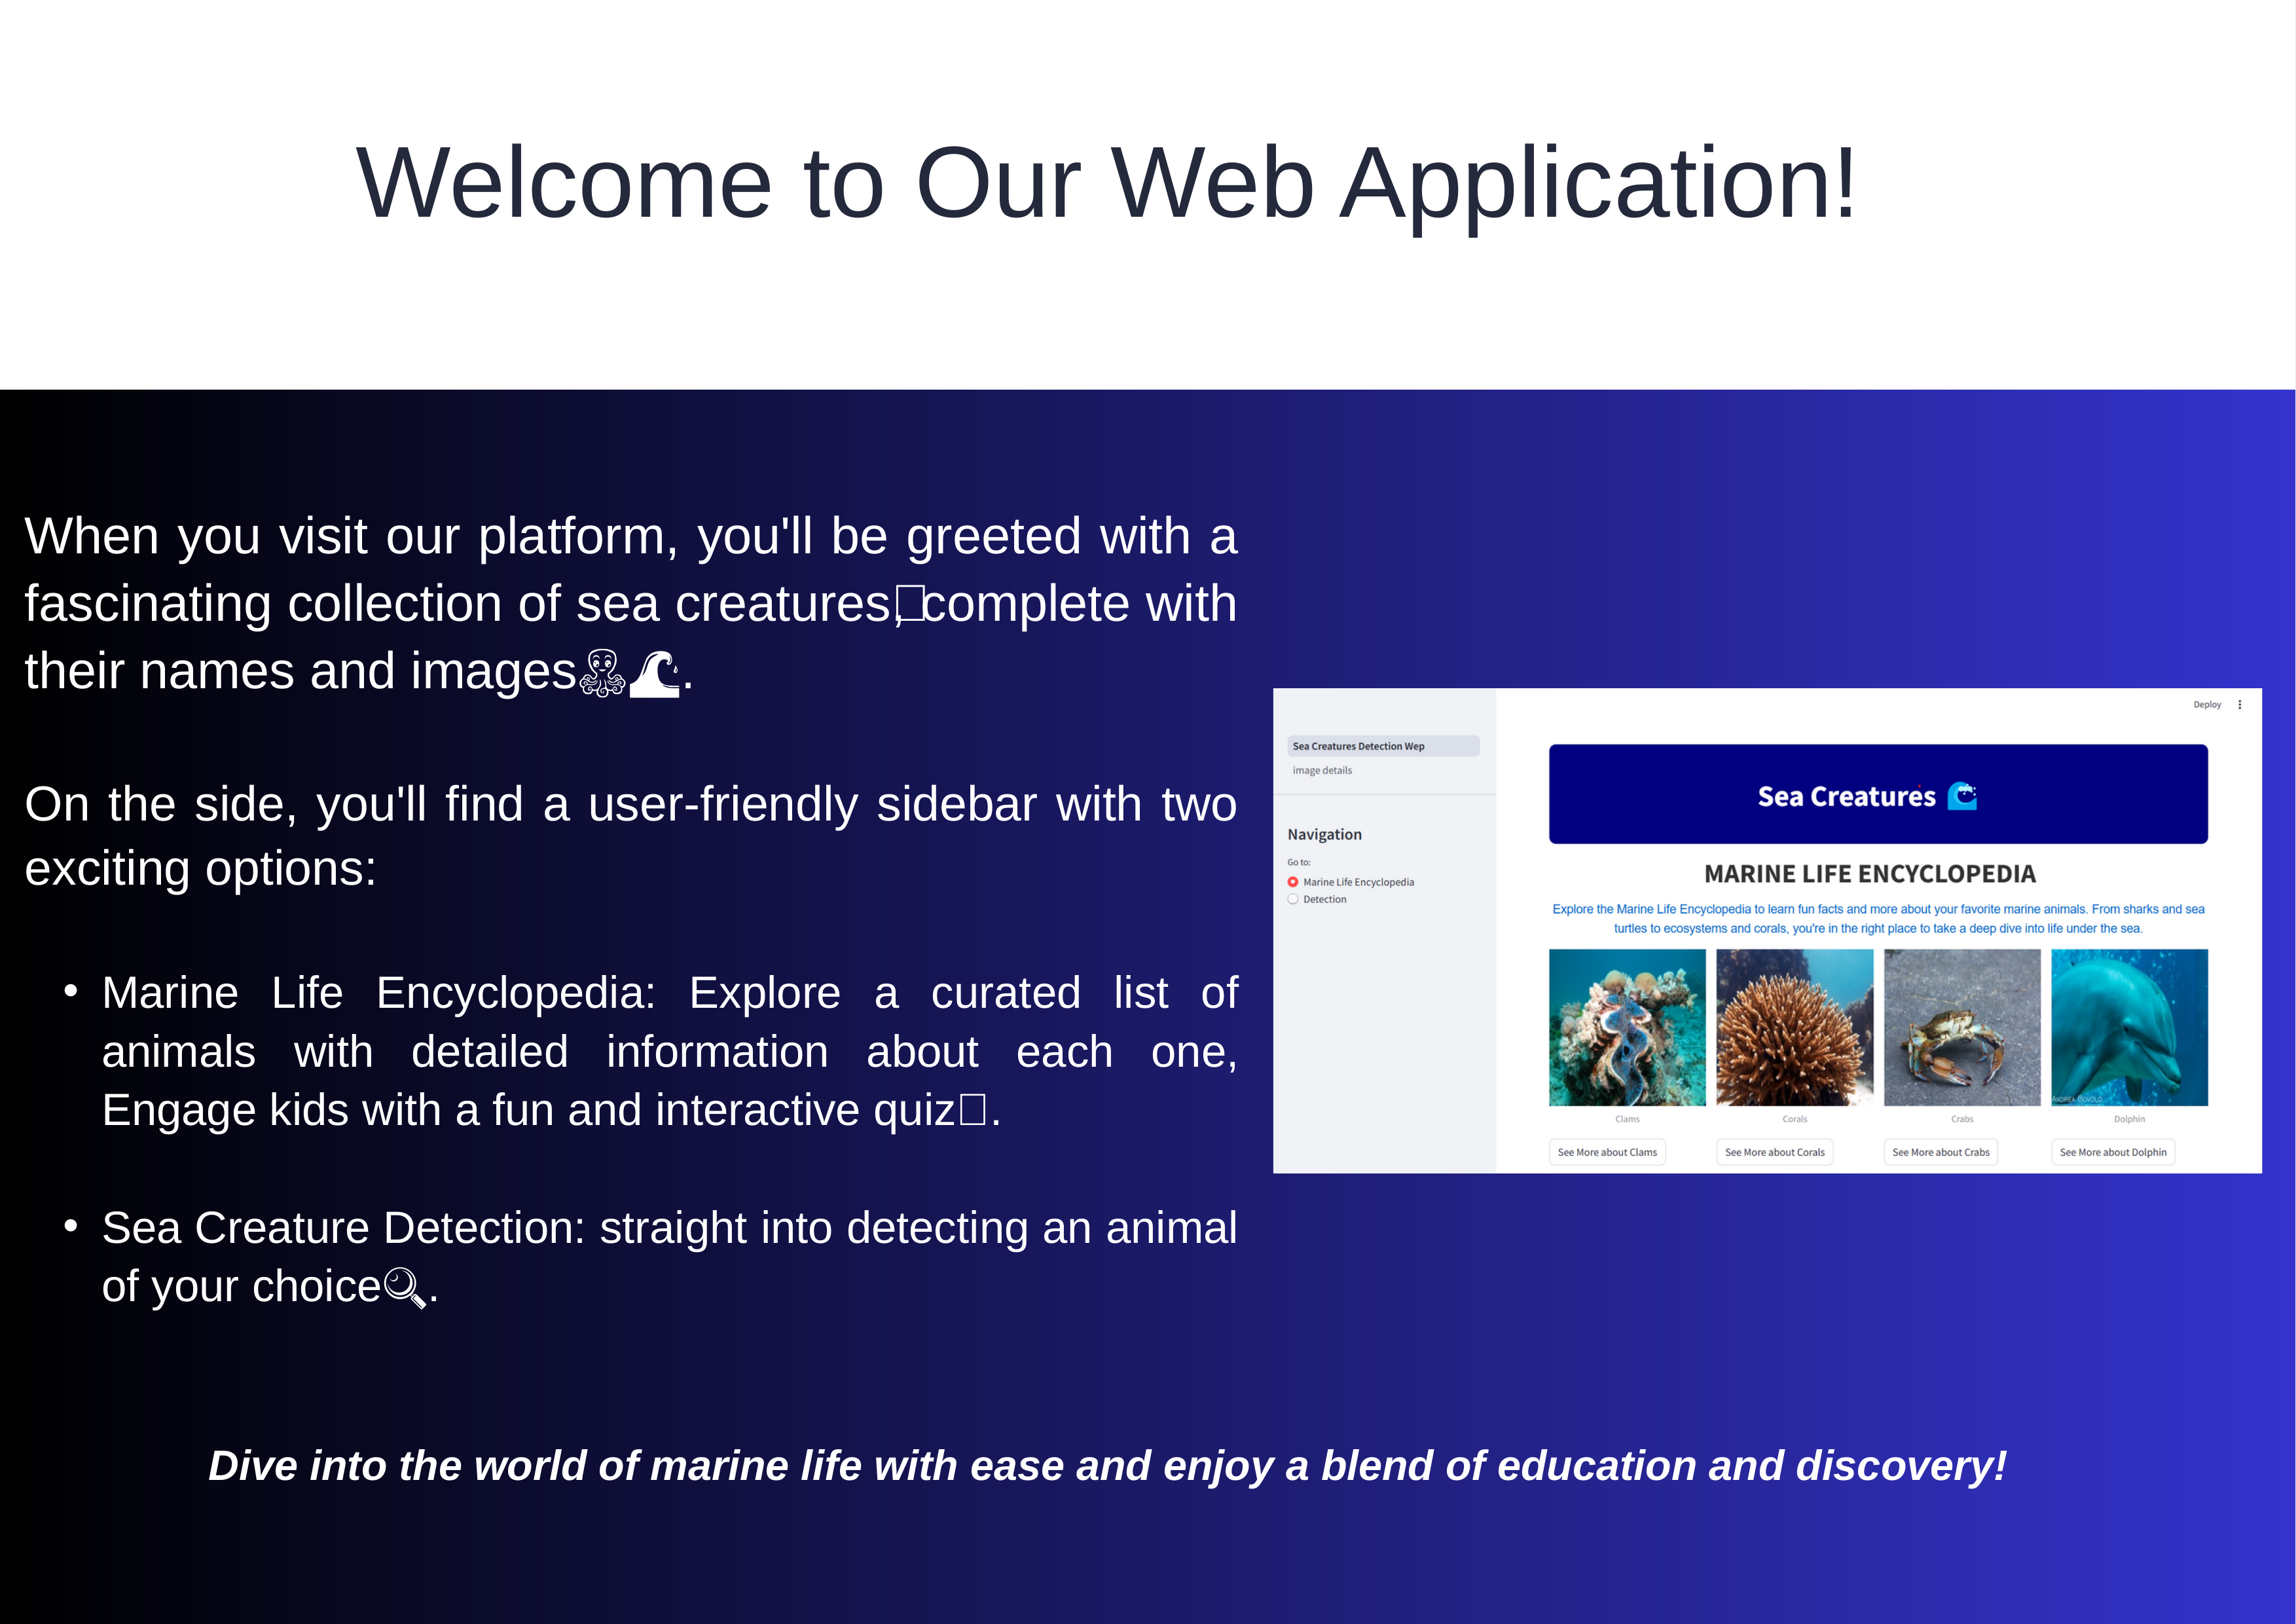

ففففف
Welcome to Our Web Application!
When you visit our platform, you'll be greeted with a fascinating collection of sea creatures🪸, complete with their names and images🐙🌊.

On the side, you'll find a user-friendly sidebar with two exciting options:

Marine Life Encyclopedia: Explore a curated list of animals with detailed information about each one, Engage kids with a fun and interactive quiz🪸.

Sea Creature Detection: straight into detecting an animal of your choice🔍.

Dive into the world of marine life with ease and enjoy a blend of education and discovery!